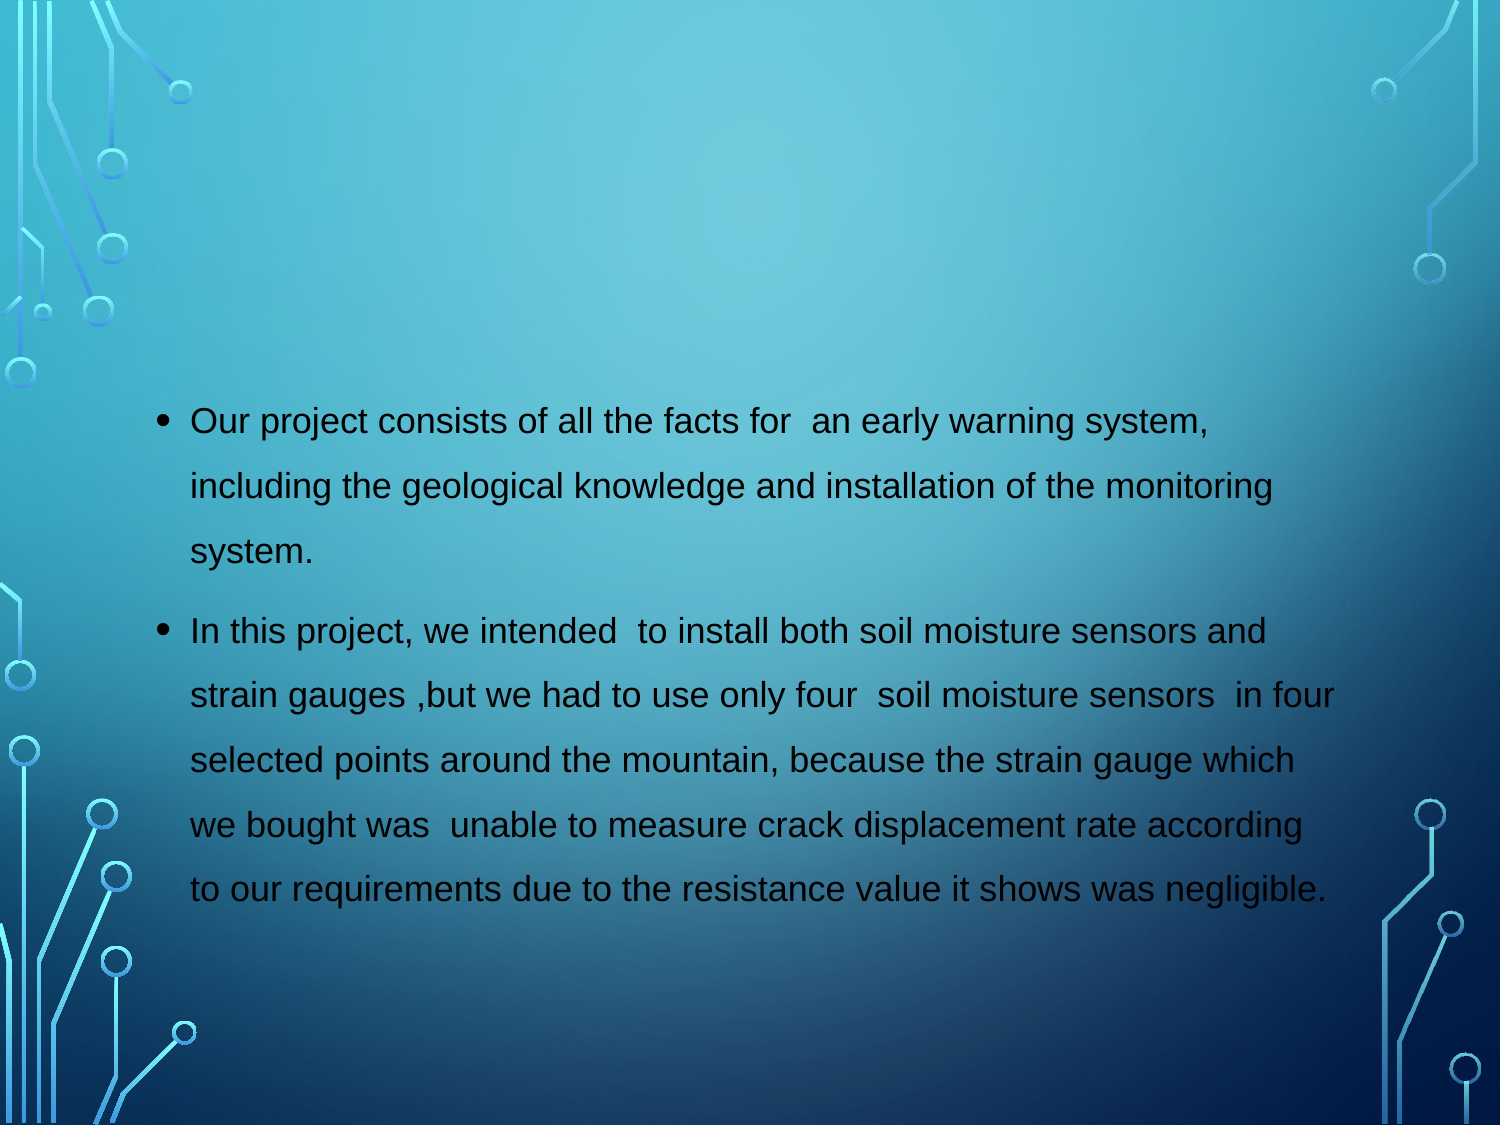

#
Our project consists of all the facts for  an early warning system, including the geological knowledge and installation of the monitoring system.
In this project, we intended  to install both soil moisture sensors and strain gauges ,but we had to use only four  soil moisture sensors  in four selected points around the mountain, because the strain gauge which we bought was  unable to measure crack displacement rate according to our requirements due to the resistance value it shows was negligible.